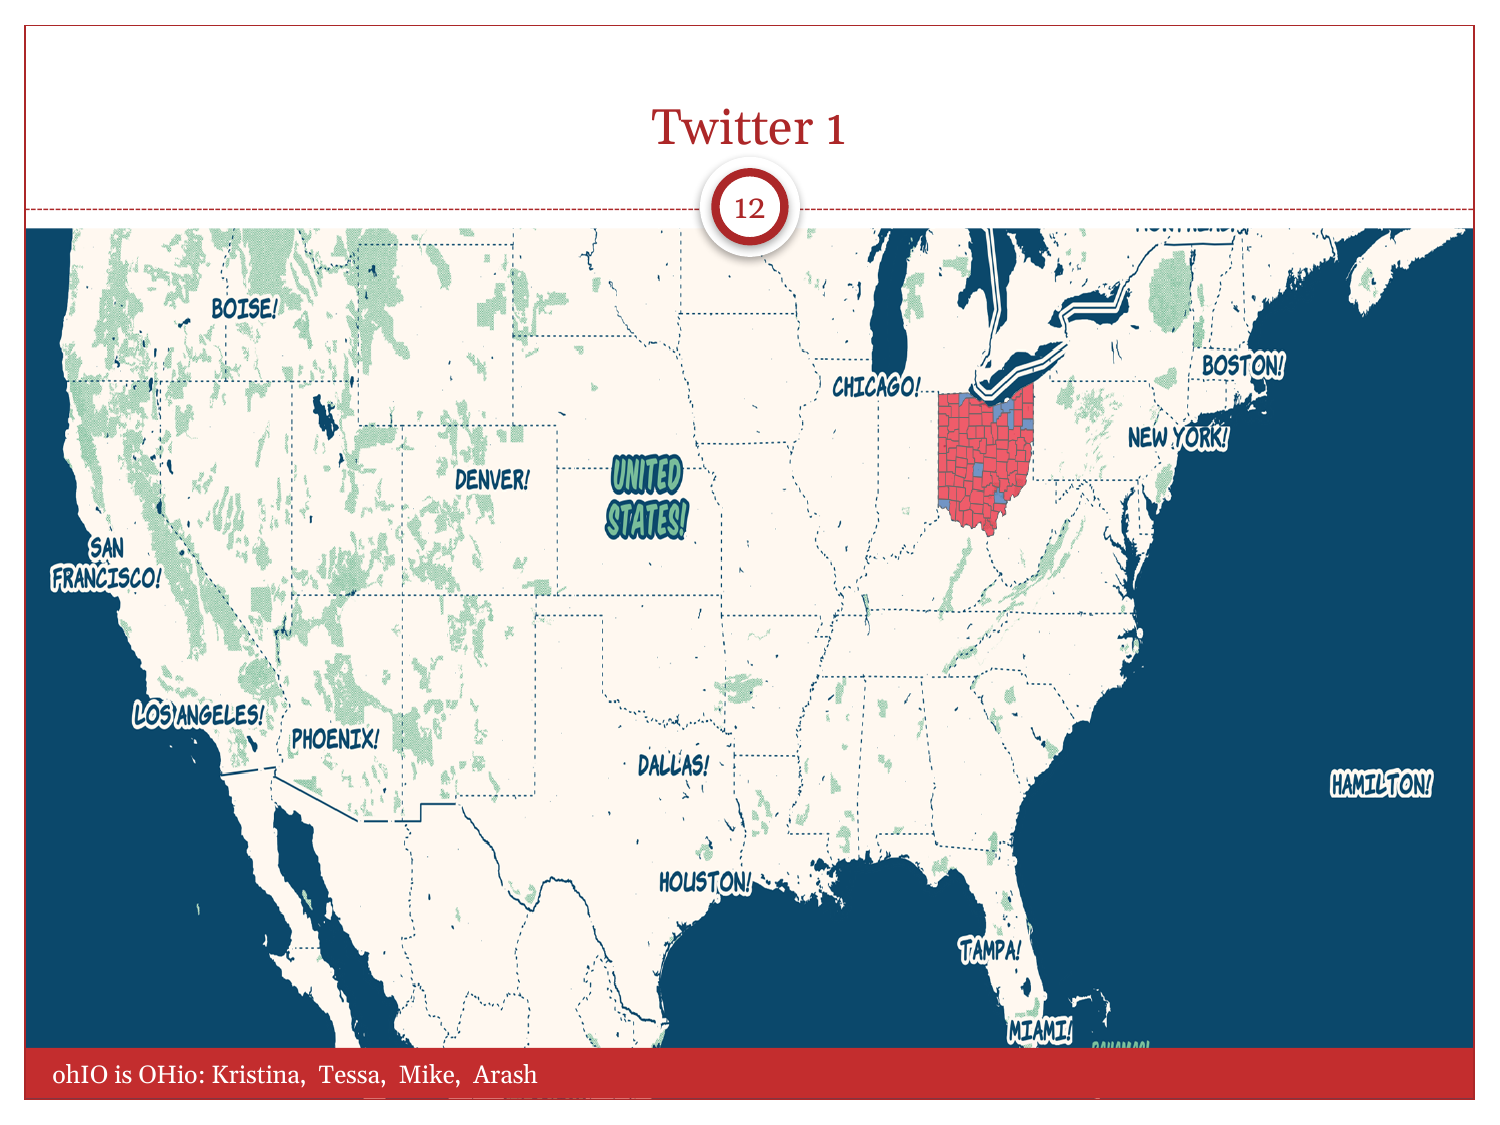

# Twitter 1
12
ohIO is OHio: Kristina,  Tessa,  Mike,  Arash